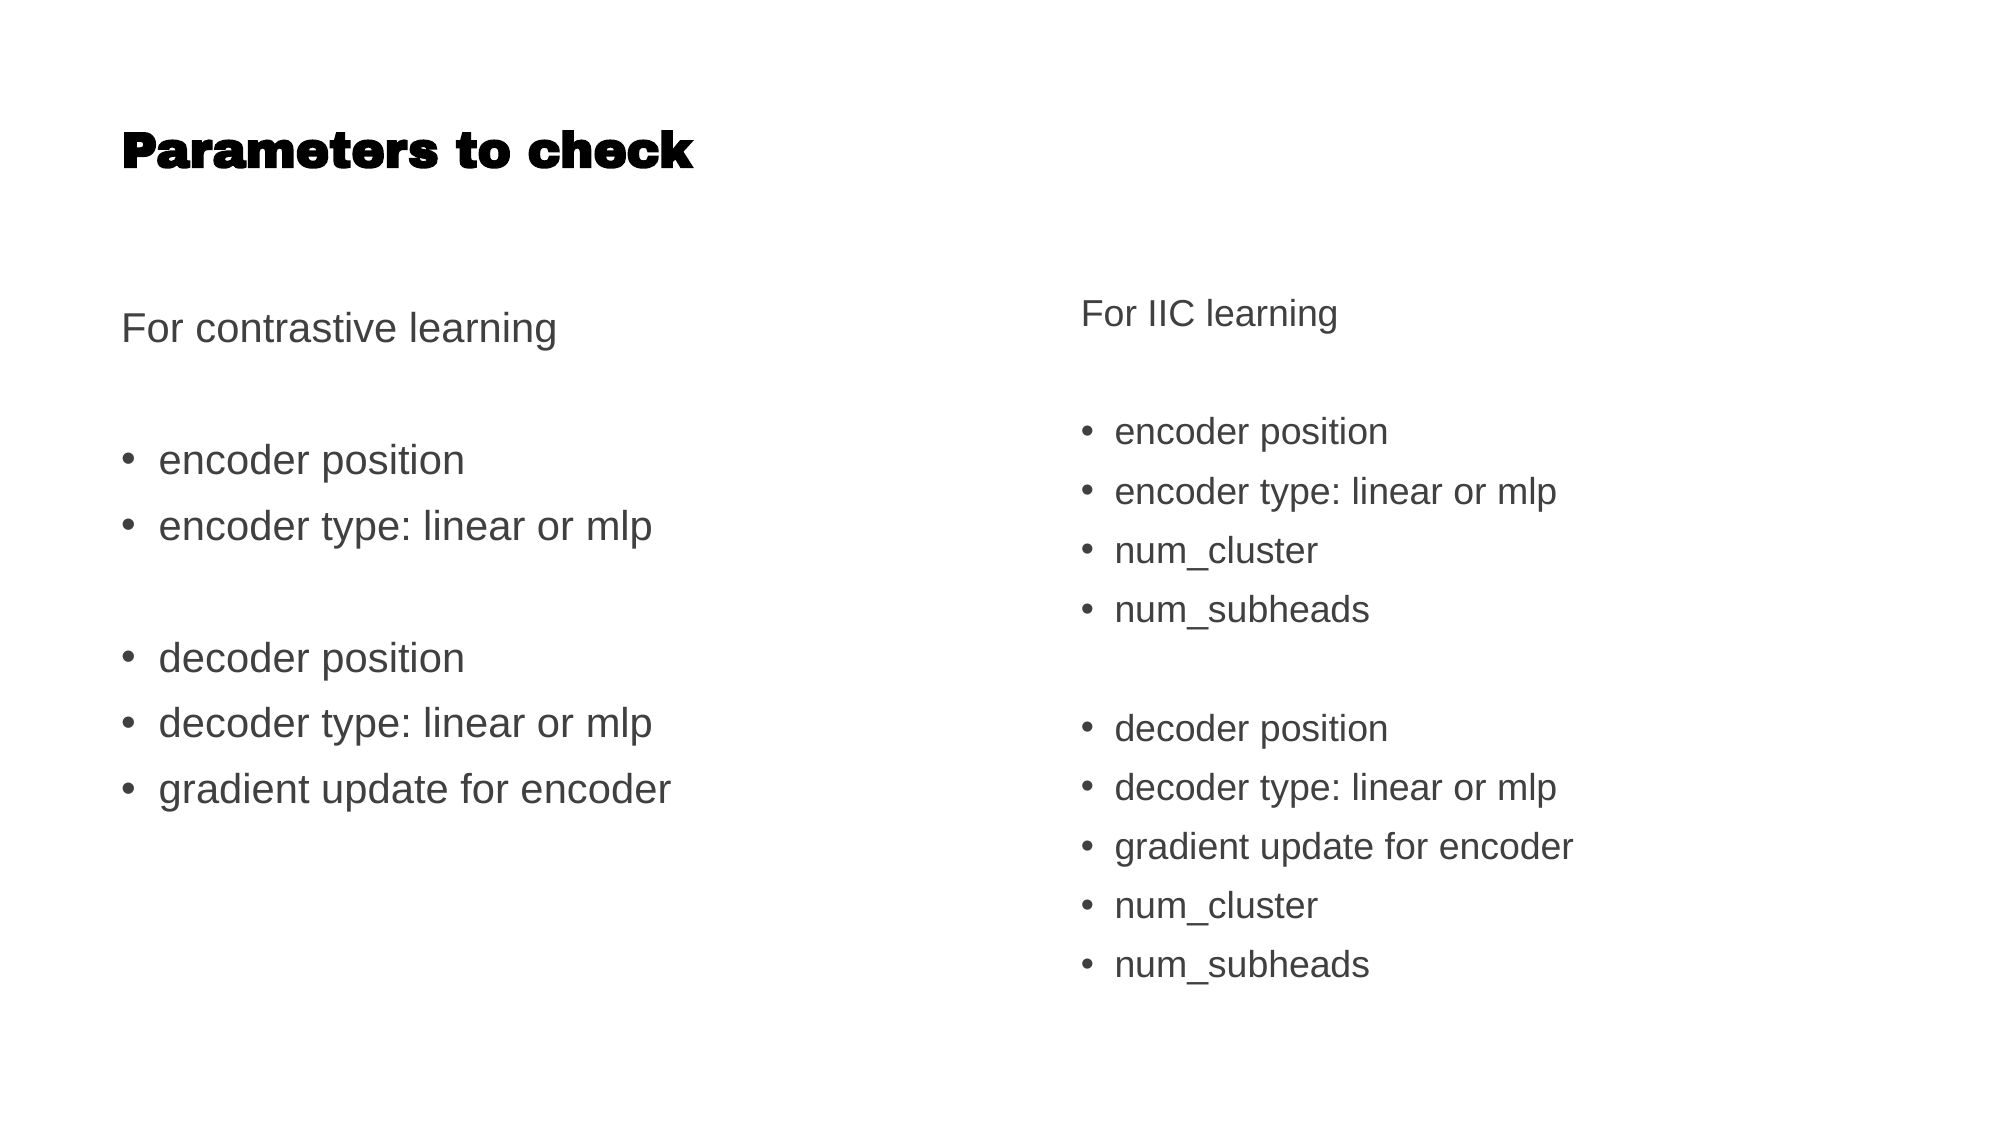

# Parameters to check
For IIC learning

encoder position
encoder type: linear or mlp
num_cluster
num_subheads

decoder position
decoder type: linear or mlp
gradient update for encoder
num_cluster
num_subheads

For contrastive learning

encoder position
encoder type: linear or mlp

decoder position
decoder type: linear or mlp
gradient update for encoder